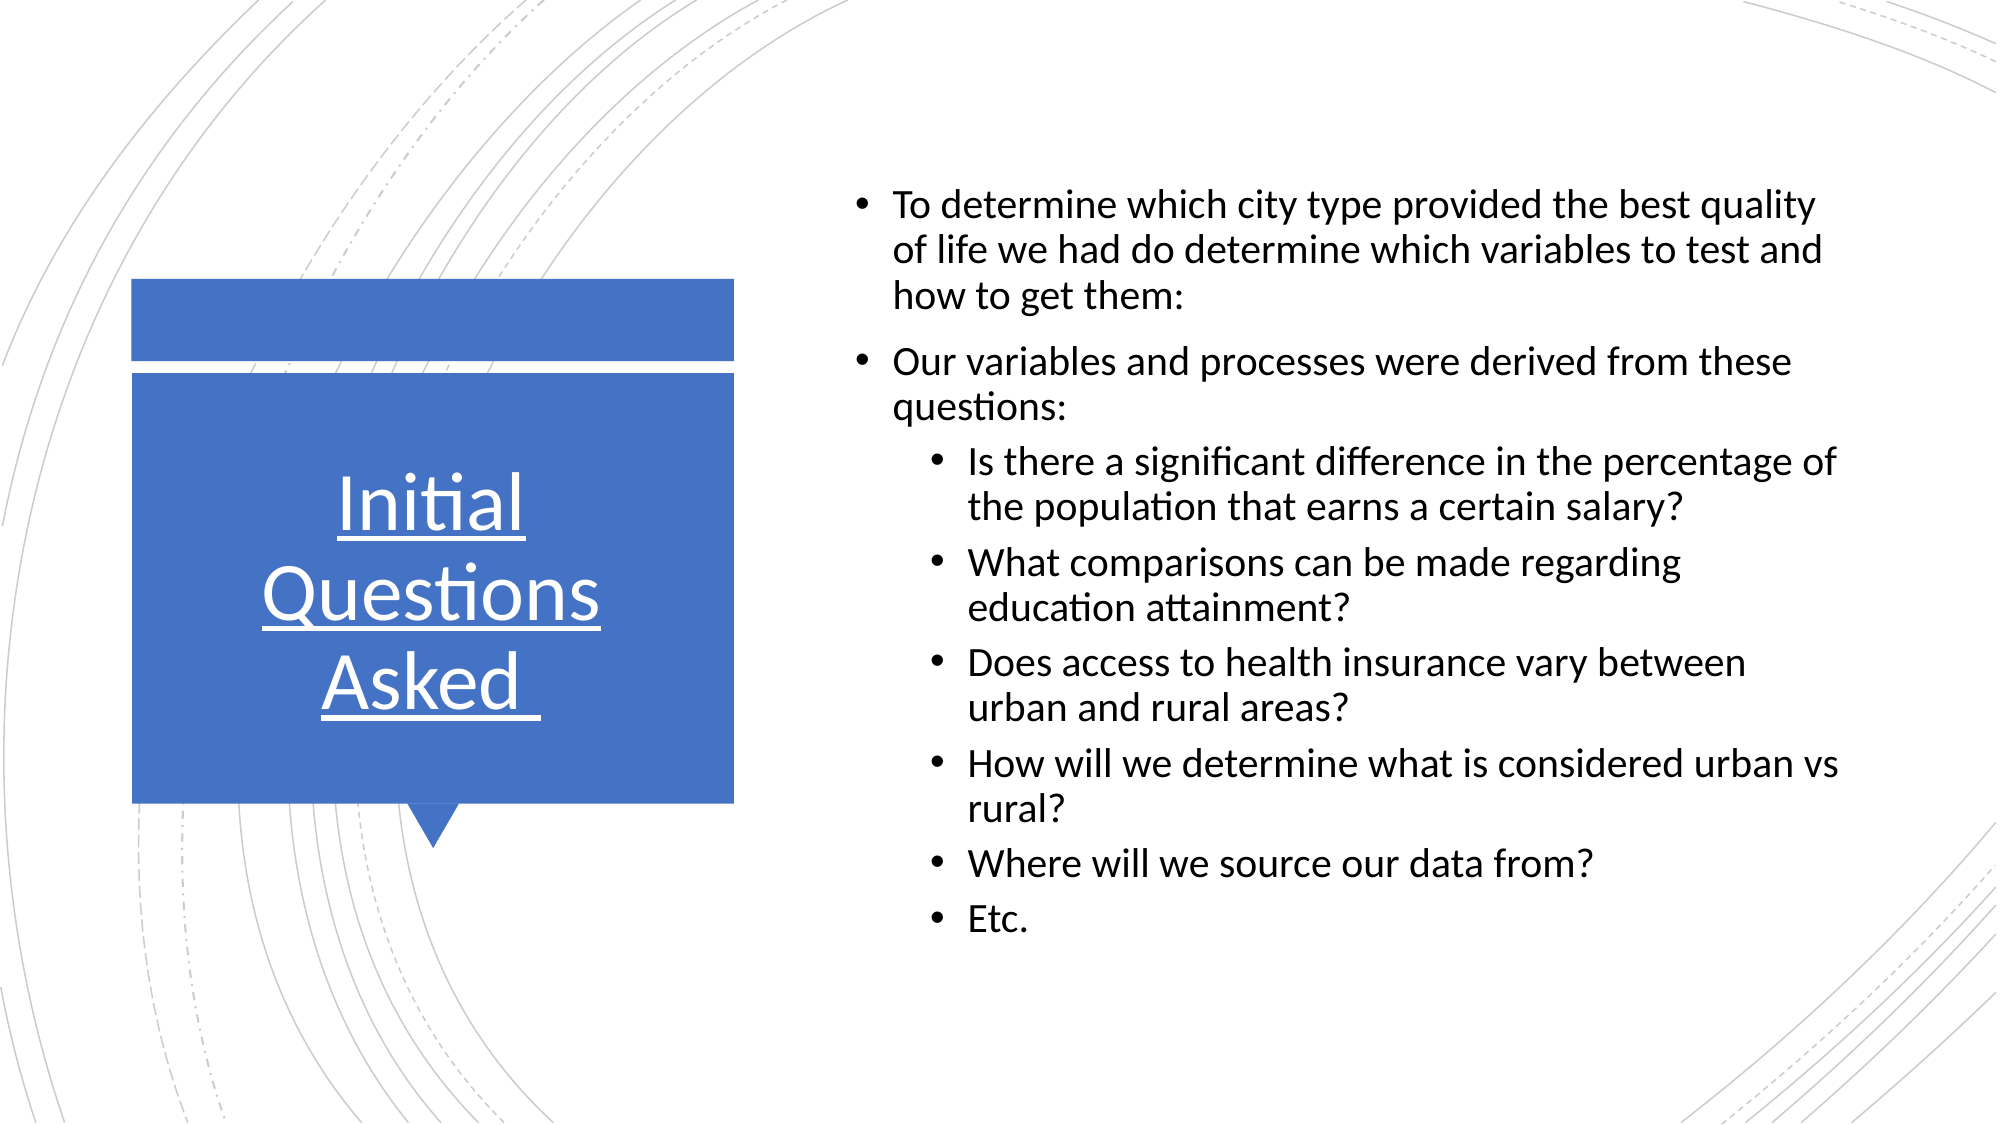

To determine which city type provided the best quality of life we had do determine which variables to test and how to get them:
Our variables and processes were derived from these questions:
Is there a significant difference in the percentage of the population that earns a certain salary?
What comparisons can be made regarding education attainment?
Does access to health insurance vary between urban and rural areas?
How will we determine what is considered urban vs rural?
Where will we source our data from?
Etc.

# Initial Questions Asked